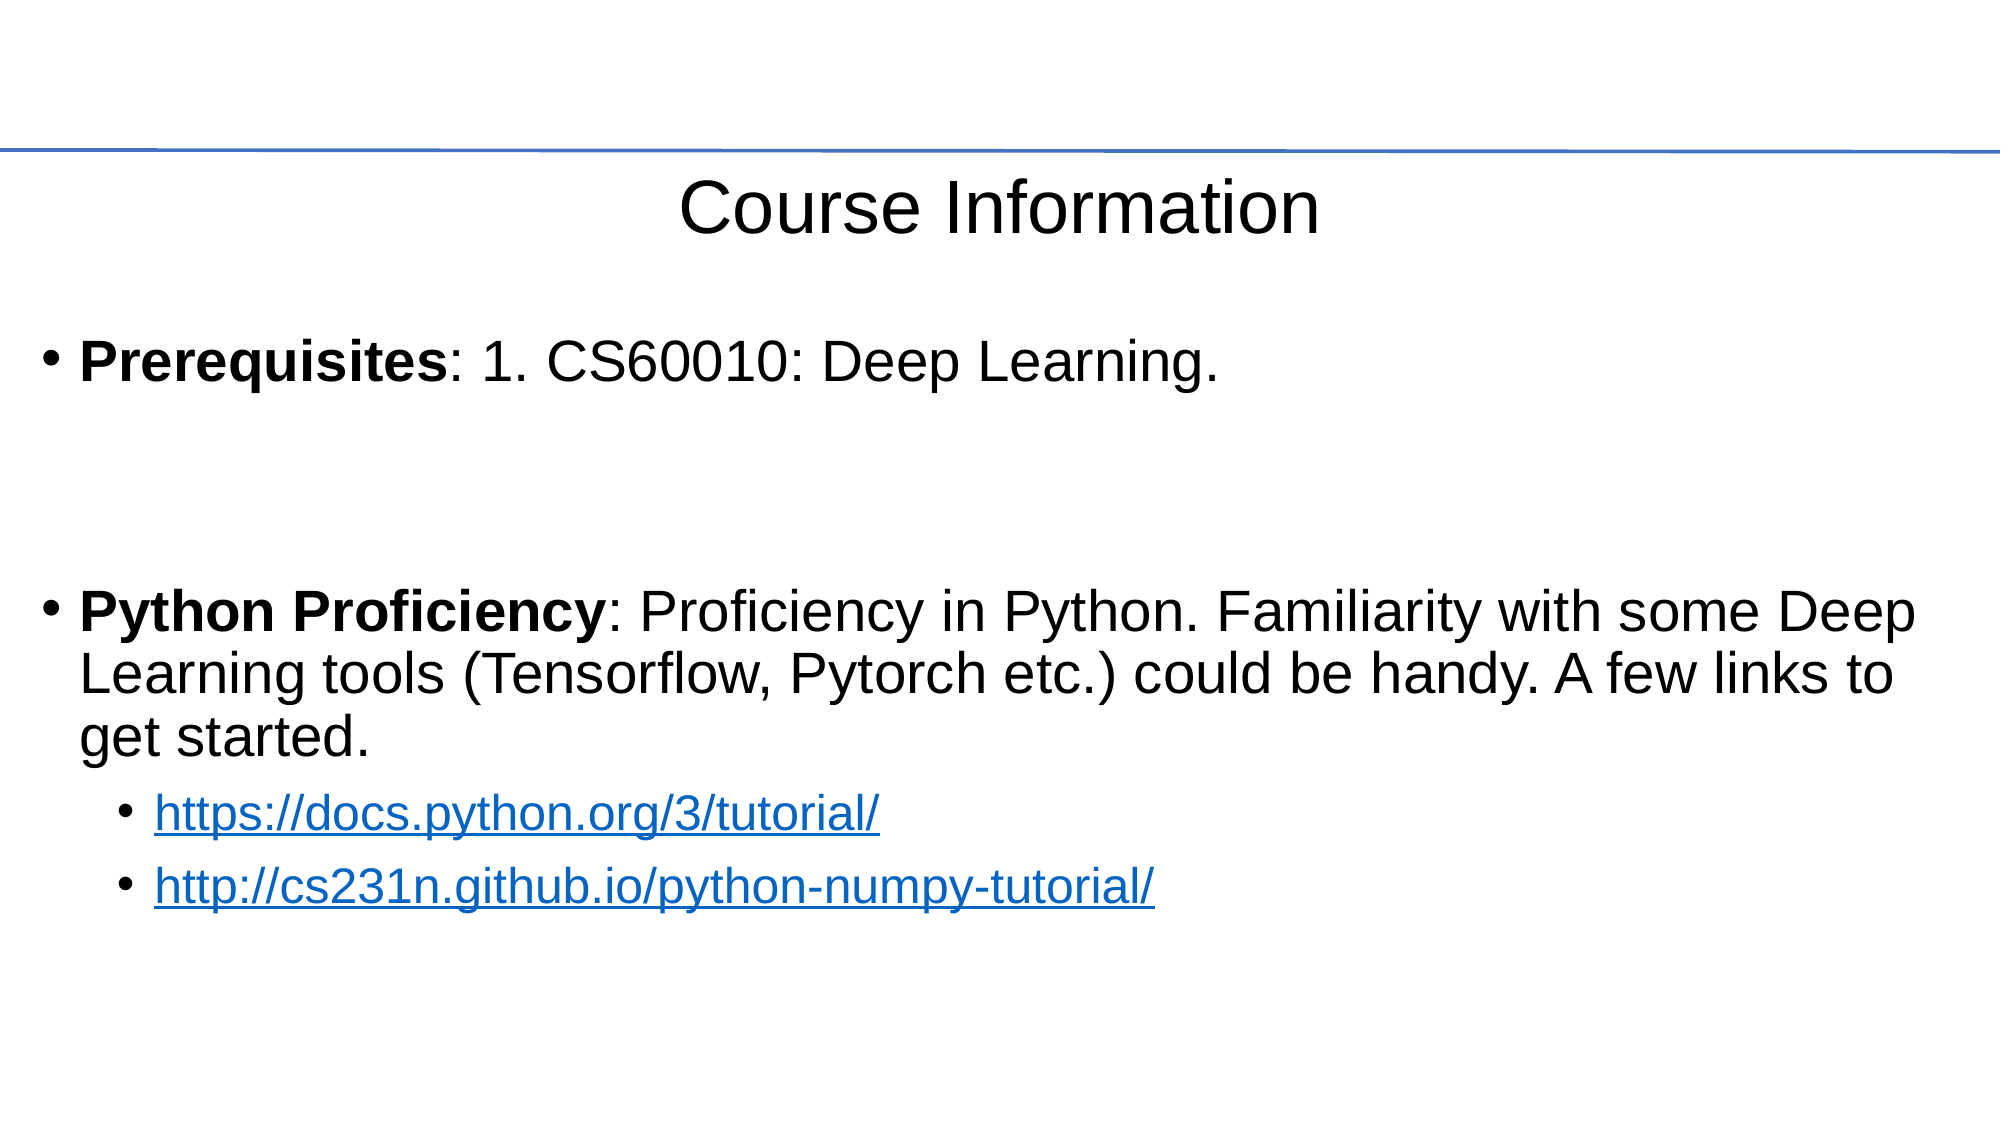

# Course Information

Prerequisites: 1. CS60010: Deep Learning.

Python Proficiency: Proficiency in Python. Familiarity with some Deep Learning tools (Tensorflow, Pytorch etc.) could be handy. A few links to get started.
https://docs.python.org/3/tutorial/
http://cs231n.github.io/python-numpy-tutorial/